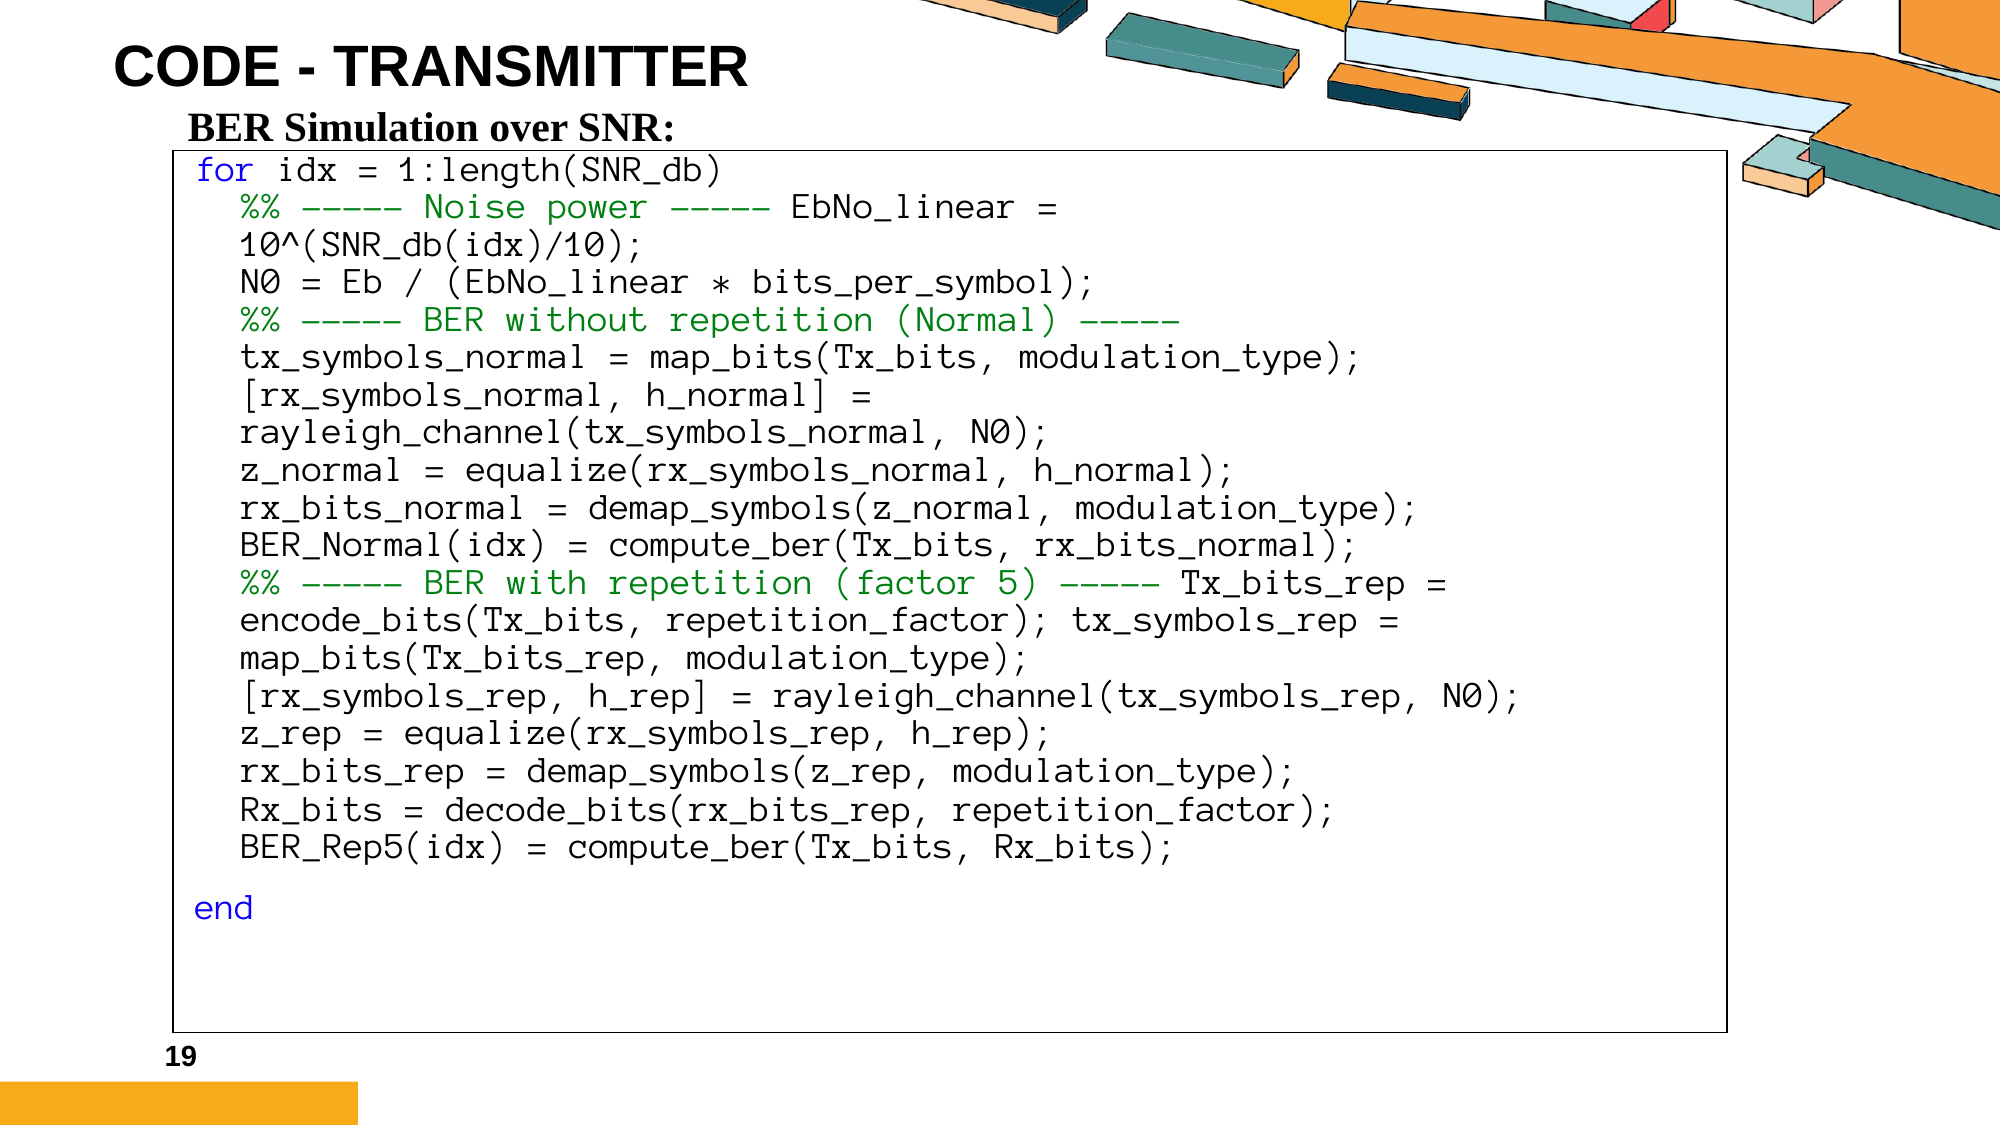

# Code - Transmitter
BER Simulation over SNR:

| for idx = 1:length(SNR\_db) %% ----- Noise power ----- EbNo\_linear = 10^(SNR\_db(idx)/10); N0 = Eb / (EbNo\_linear \* bits\_per\_symbol); %% ----- BER without repetition (Normal) ----- tx\_symbols\_normal = map\_bits(Tx\_bits, modulation\_type); [rx\_symbols\_normal, h\_normal] = rayleigh\_channel(tx\_symbols\_normal, N0); z\_normal = equalize(rx\_symbols\_normal, h\_normal); rx\_bits\_normal = demap\_symbols(z\_normal, modulation\_type); BER\_Normal(idx) = compute\_ber(Tx\_bits, rx\_bits\_normal); %% ----- BER with repetition (factor 5) ----- Tx\_bits\_rep = encode\_bits(Tx\_bits, repetition\_factor); tx\_symbols\_rep = map\_bits(Tx\_bits\_rep, modulation\_type); [rx\_symbols\_rep, h\_rep] = rayleigh\_channel(tx\_symbols\_rep, N0); z\_rep = equalize(rx\_symbols\_rep, h\_rep); rx\_bits\_rep = demap\_symbols(z\_rep, modulation\_type); Rx\_bits = decode\_bits(rx\_bits\_rep, repetition\_factor); BER\_Rep5(idx) = compute\_ber(Tx\_bits, Rx\_bits); end |
| --- |
19